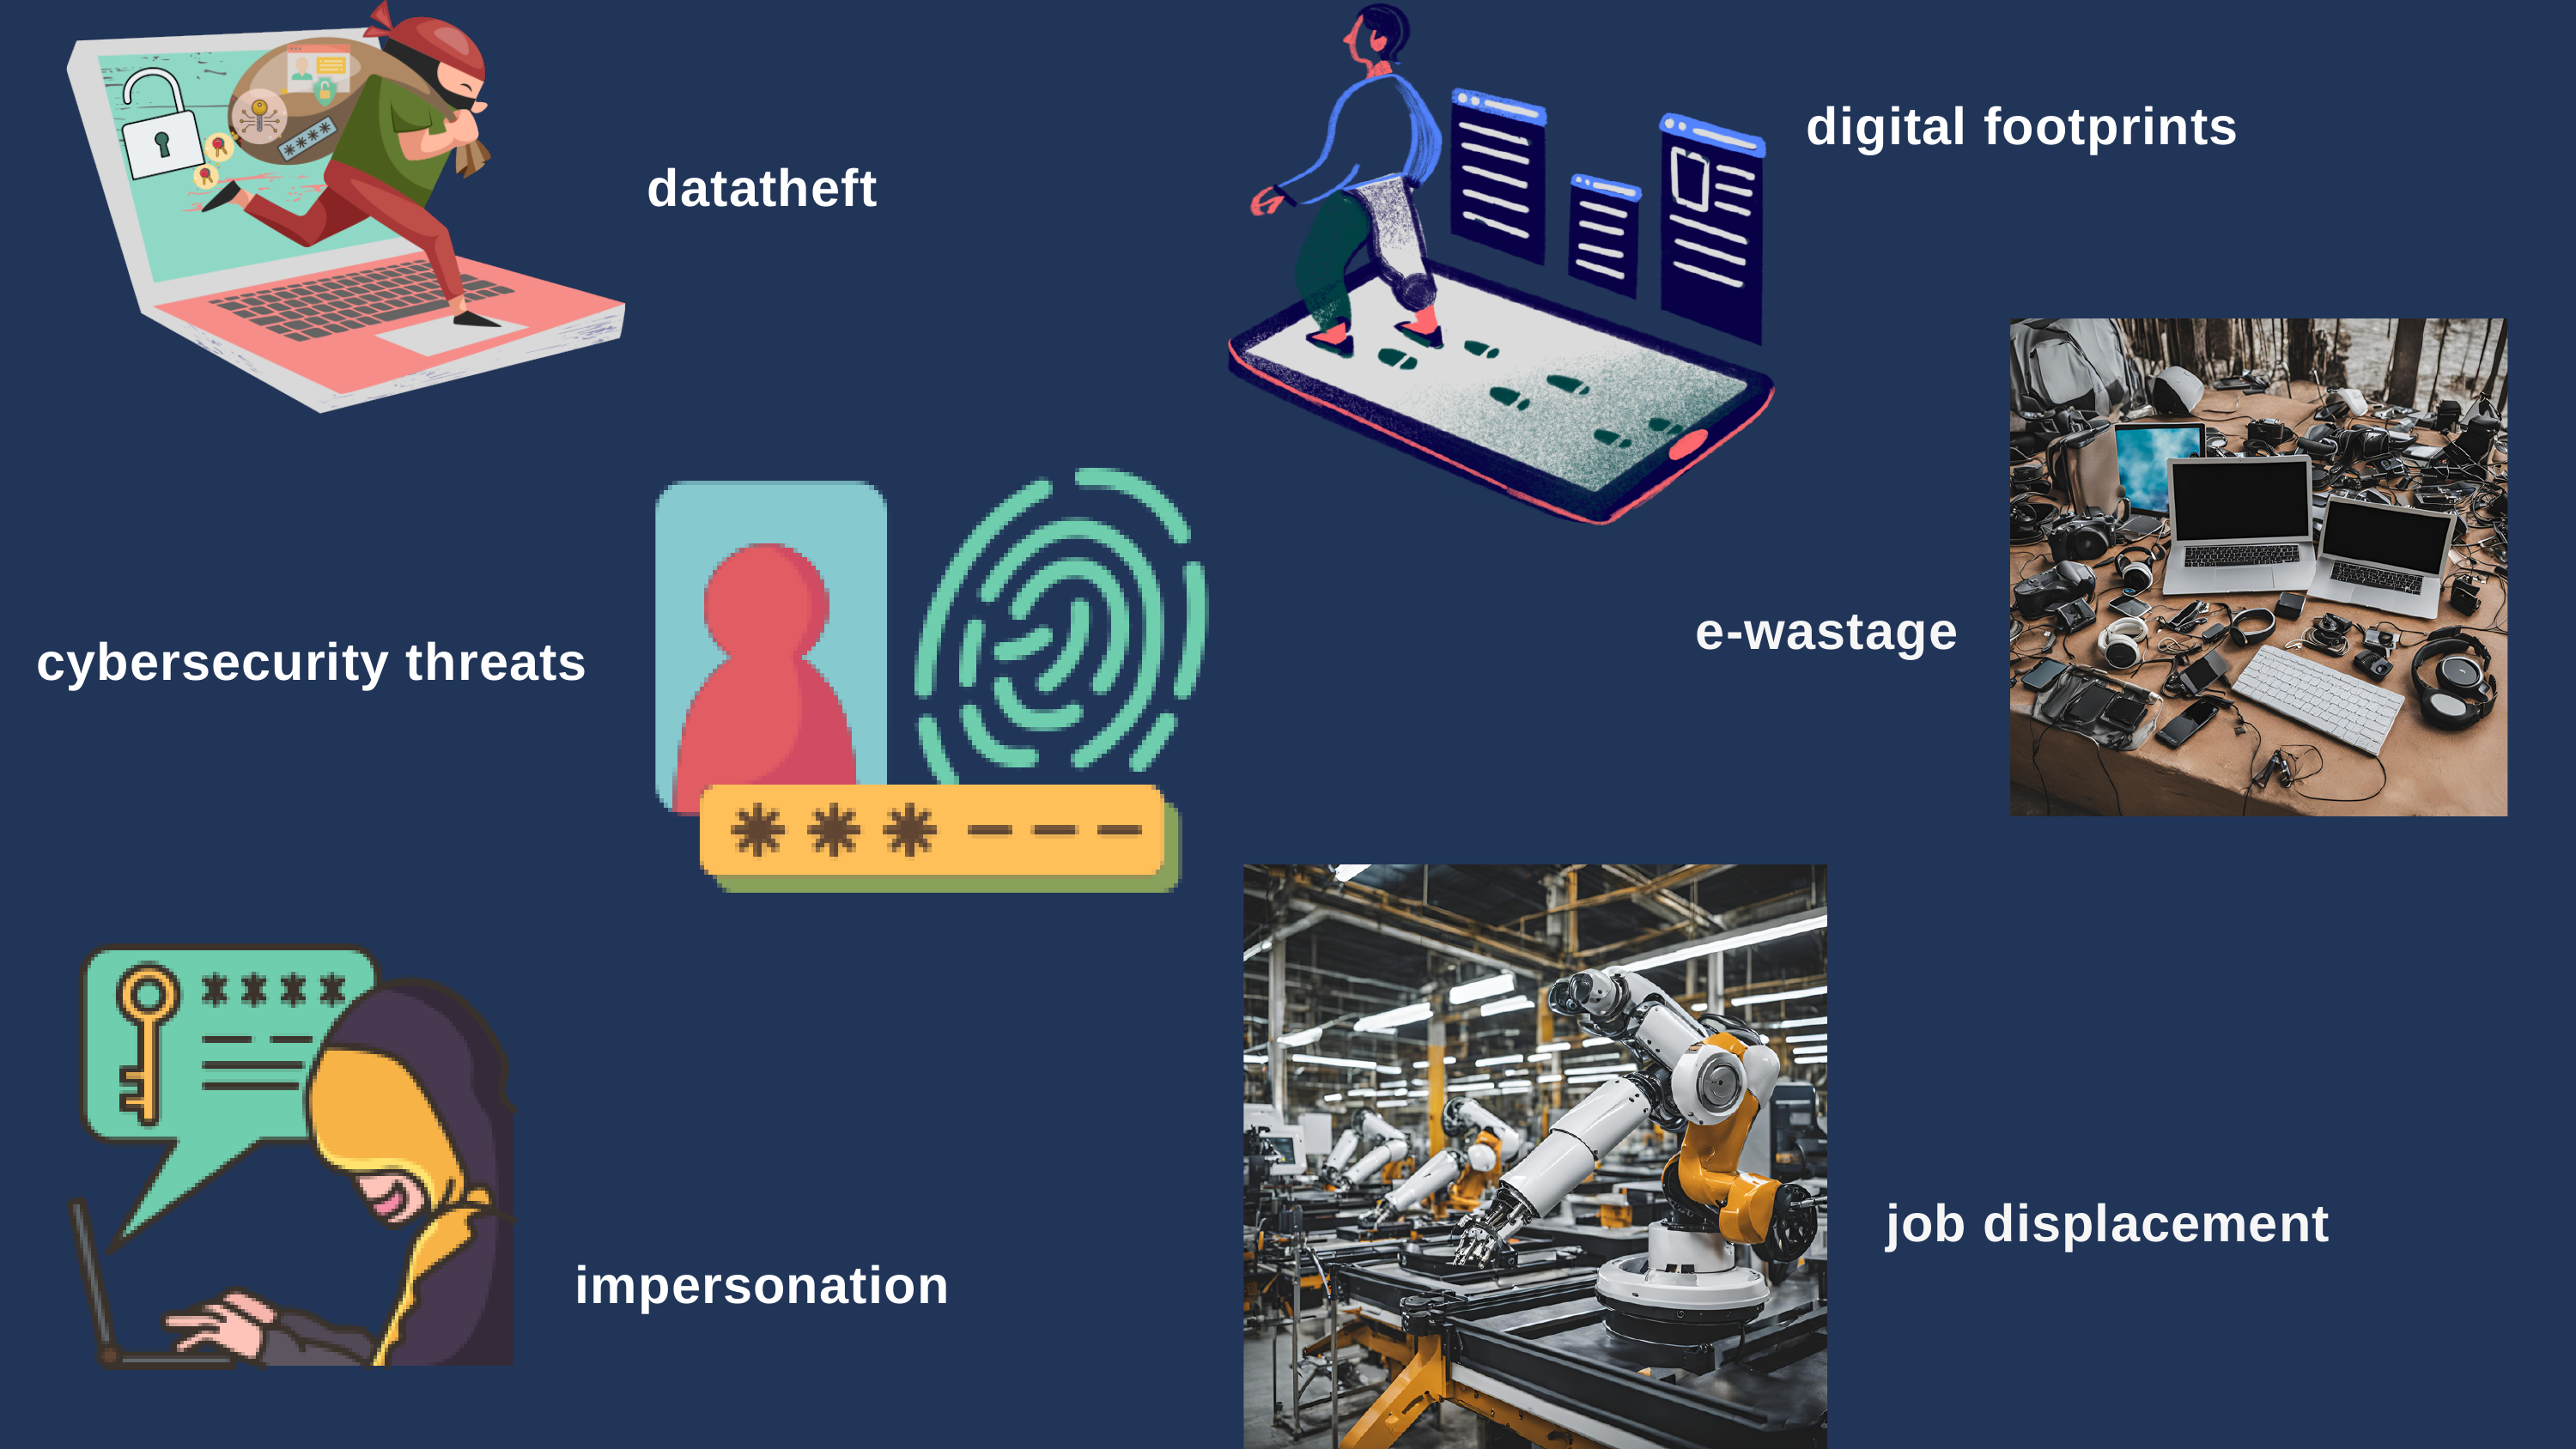

digital footprints
datatheft

e-wastage
cybersecurity threats

job displacement
impersonation